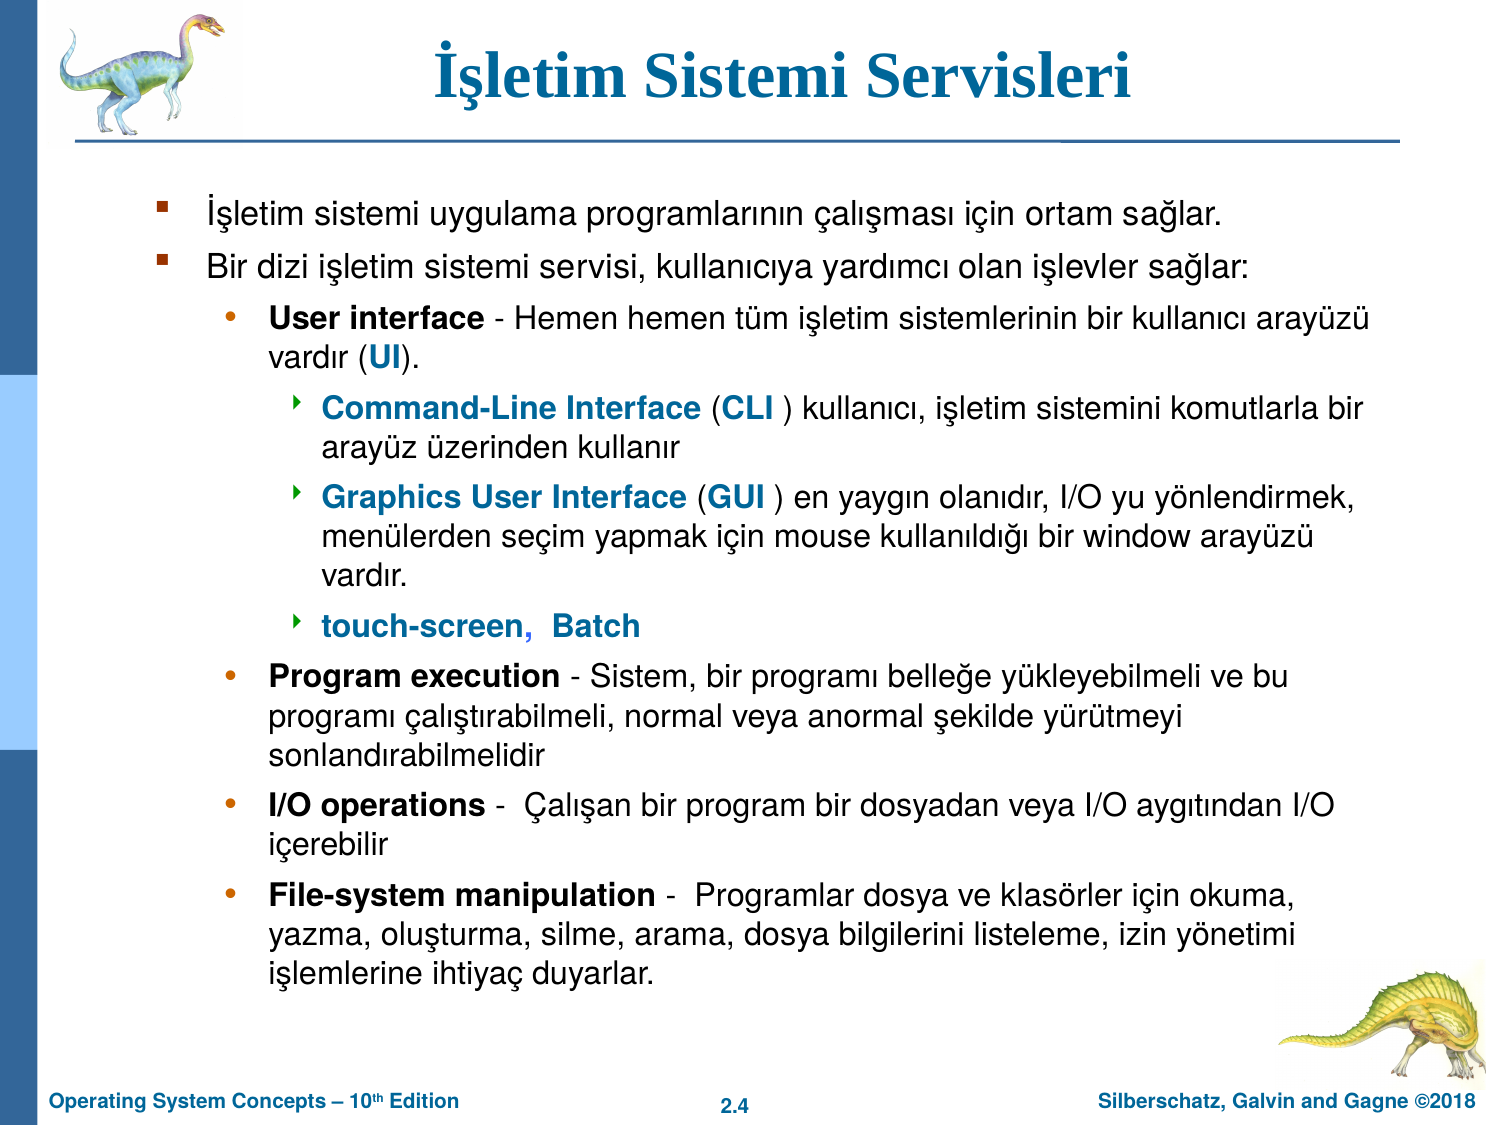

# İşletim Sistemi Servisleri
İşletim sistemi uygulama programlarının çalışması için ortam sağlar.
Bir dizi işletim sistemi servisi, kullanıcıya yardımcı olan işlevler sağlar:
User interface - Hemen hemen tüm işletim sistemlerinin bir kullanıcı arayüzü vardır (UI).
Command-Line Interface (CLI ) kullanıcı, işletim sistemini komutlarla bir arayüz üzerinden kullanır
Graphics User Interface (GUI ) en yaygın olanıdır, I/O yu yönlendirmek, menülerden seçim yapmak için mouse kullanıldığı bir window arayüzü vardır.
touch-screen,  Batch
Program execution - Sistem, bir programı belleğe yükleyebilmeli ve bu programı çalıştırabilmeli, normal veya anormal şekilde yürütmeyi sonlandırabilmelidir
I/O operations -  Çalışan bir program bir dosyadan veya I/O aygıtından I/O içerebilir
File-system manipulation -  Programlar dosya ve klasörler için okuma, yazma, oluşturma, silme, arama, dosya bilgilerini listeleme, izin yönetimi işlemlerine ihtiyaç duyarlar.